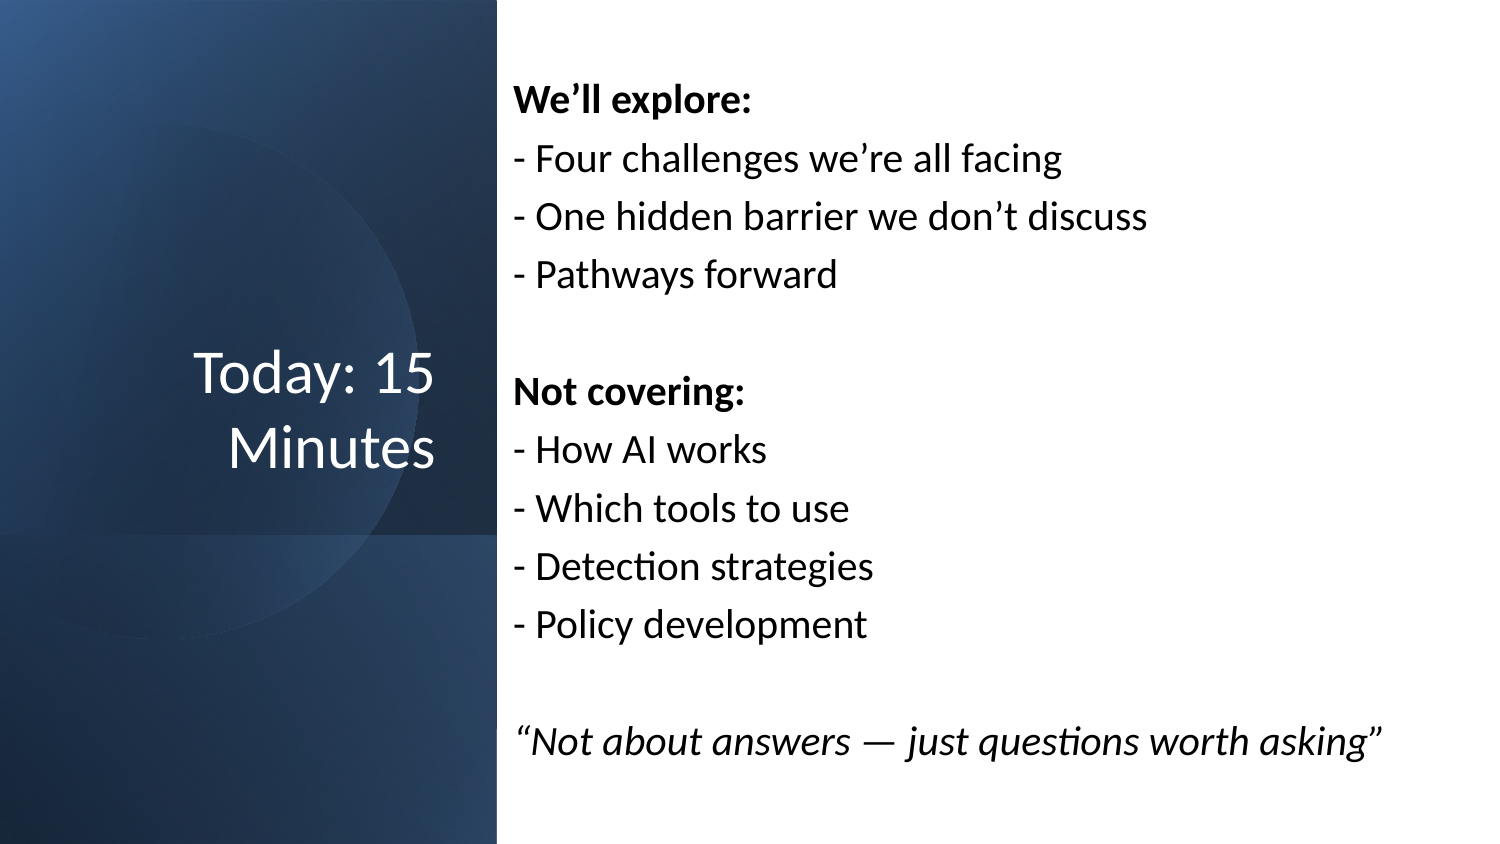

# Today: 15 Minutes
We’ll explore:
- Four challenges we’re all facing
- One hidden barrier we don’t discuss
- Pathways forward

Not covering:
- How AI works
- Which tools to use
- Detection strategies
- Policy development

“Not about answers — just questions worth asking”